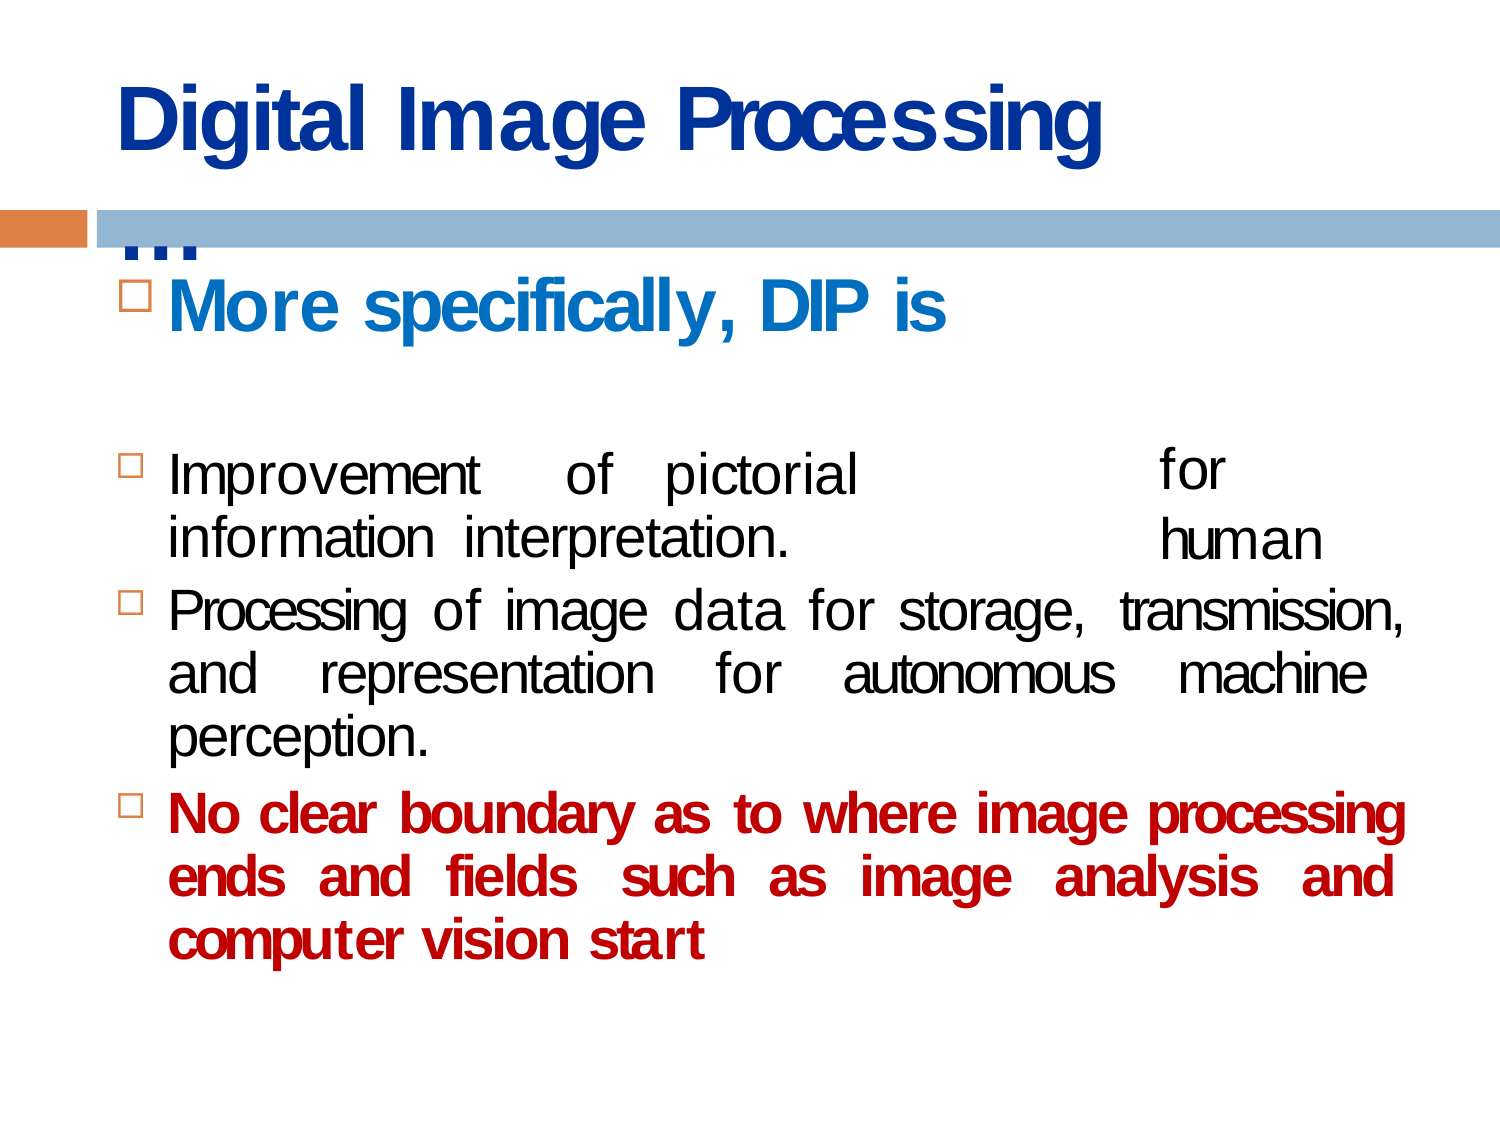

# Digital Image Processing …
More specifically, DIP is

Improvement	of	pictorial	information  interpretation.
for	human
Processing of image data for storage, transmission,  and representation for autonomous machine  perception.
No clear boundary as to where image processing  ends and fields such as image analysis and  computer vision start